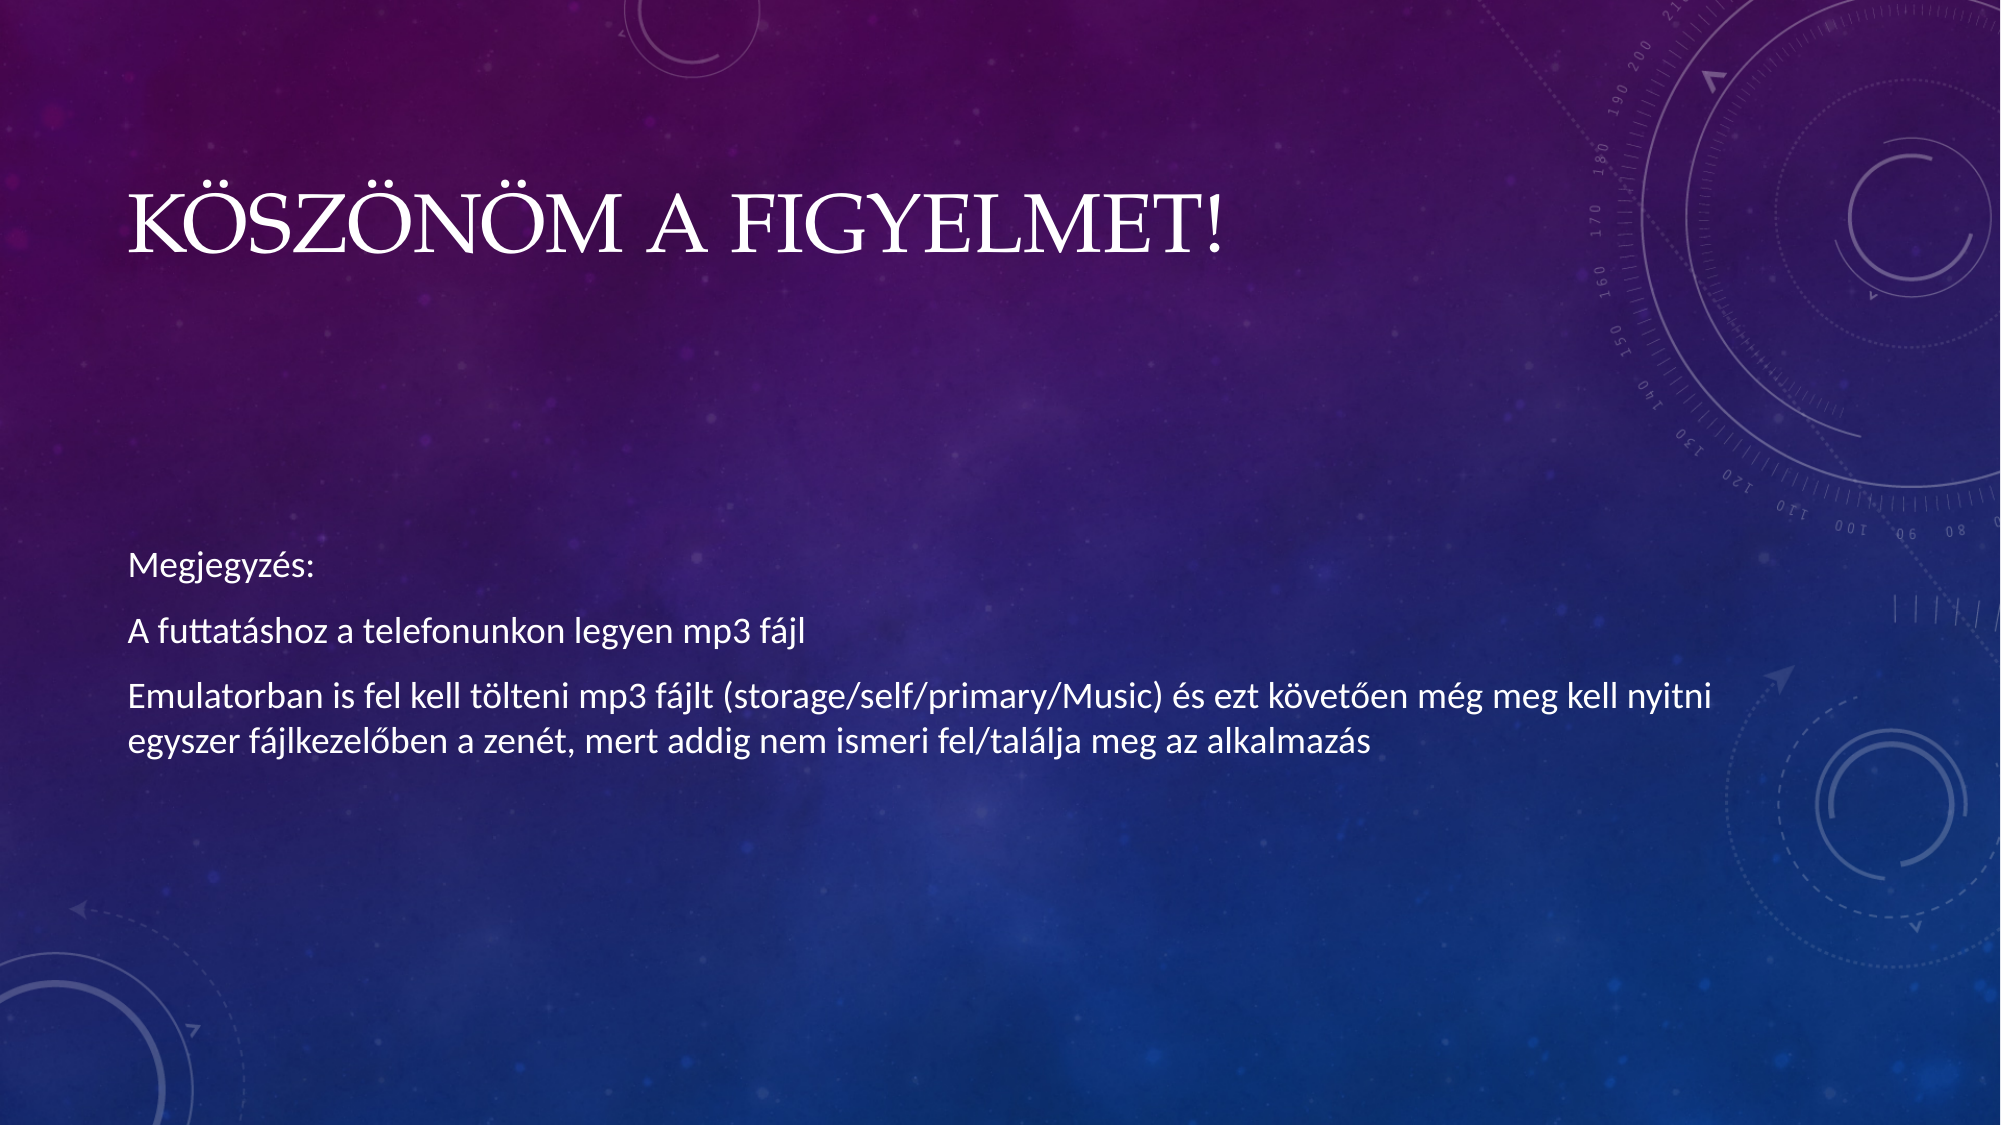

# Köszönöm a figyelmet!
Megjegyzés:
A futtatáshoz a telefonunkon legyen mp3 fájl
Emulatorban is fel kell tölteni mp3 fájlt (storage/self/primary/Music) és ezt követően még meg kell nyitni egyszer fájlkezelőben a zenét, mert addig nem ismeri fel/találja meg az alkalmazás